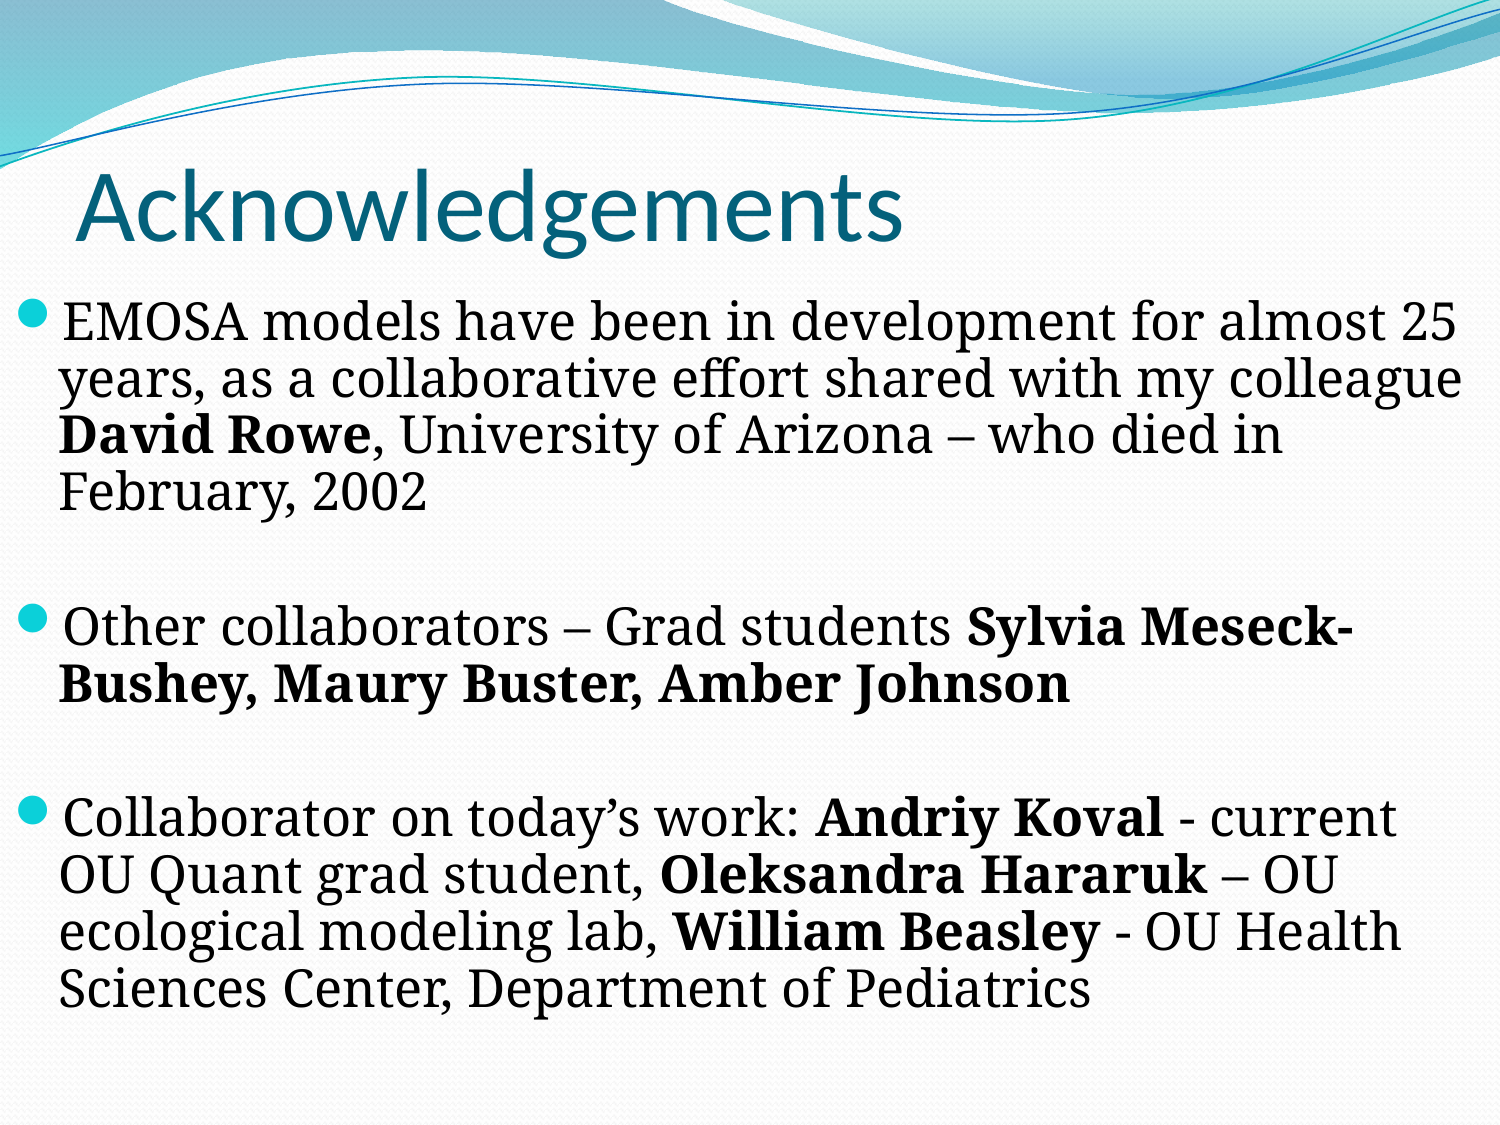

# Acknowledgements
EMOSA models have been in development for almost 25 years, as a collaborative effort shared with my colleague David Rowe, University of Arizona – who died in February, 2002

Other collaborators – Grad students Sylvia Meseck-Bushey, Maury Buster, Amber Johnson

Collaborator on today’s work: Andriy Koval - current OU Quant grad student, Oleksandra Hararuk – OU ecological modeling lab, William Beasley - OU Health Sciences Center, Department of Pediatrics